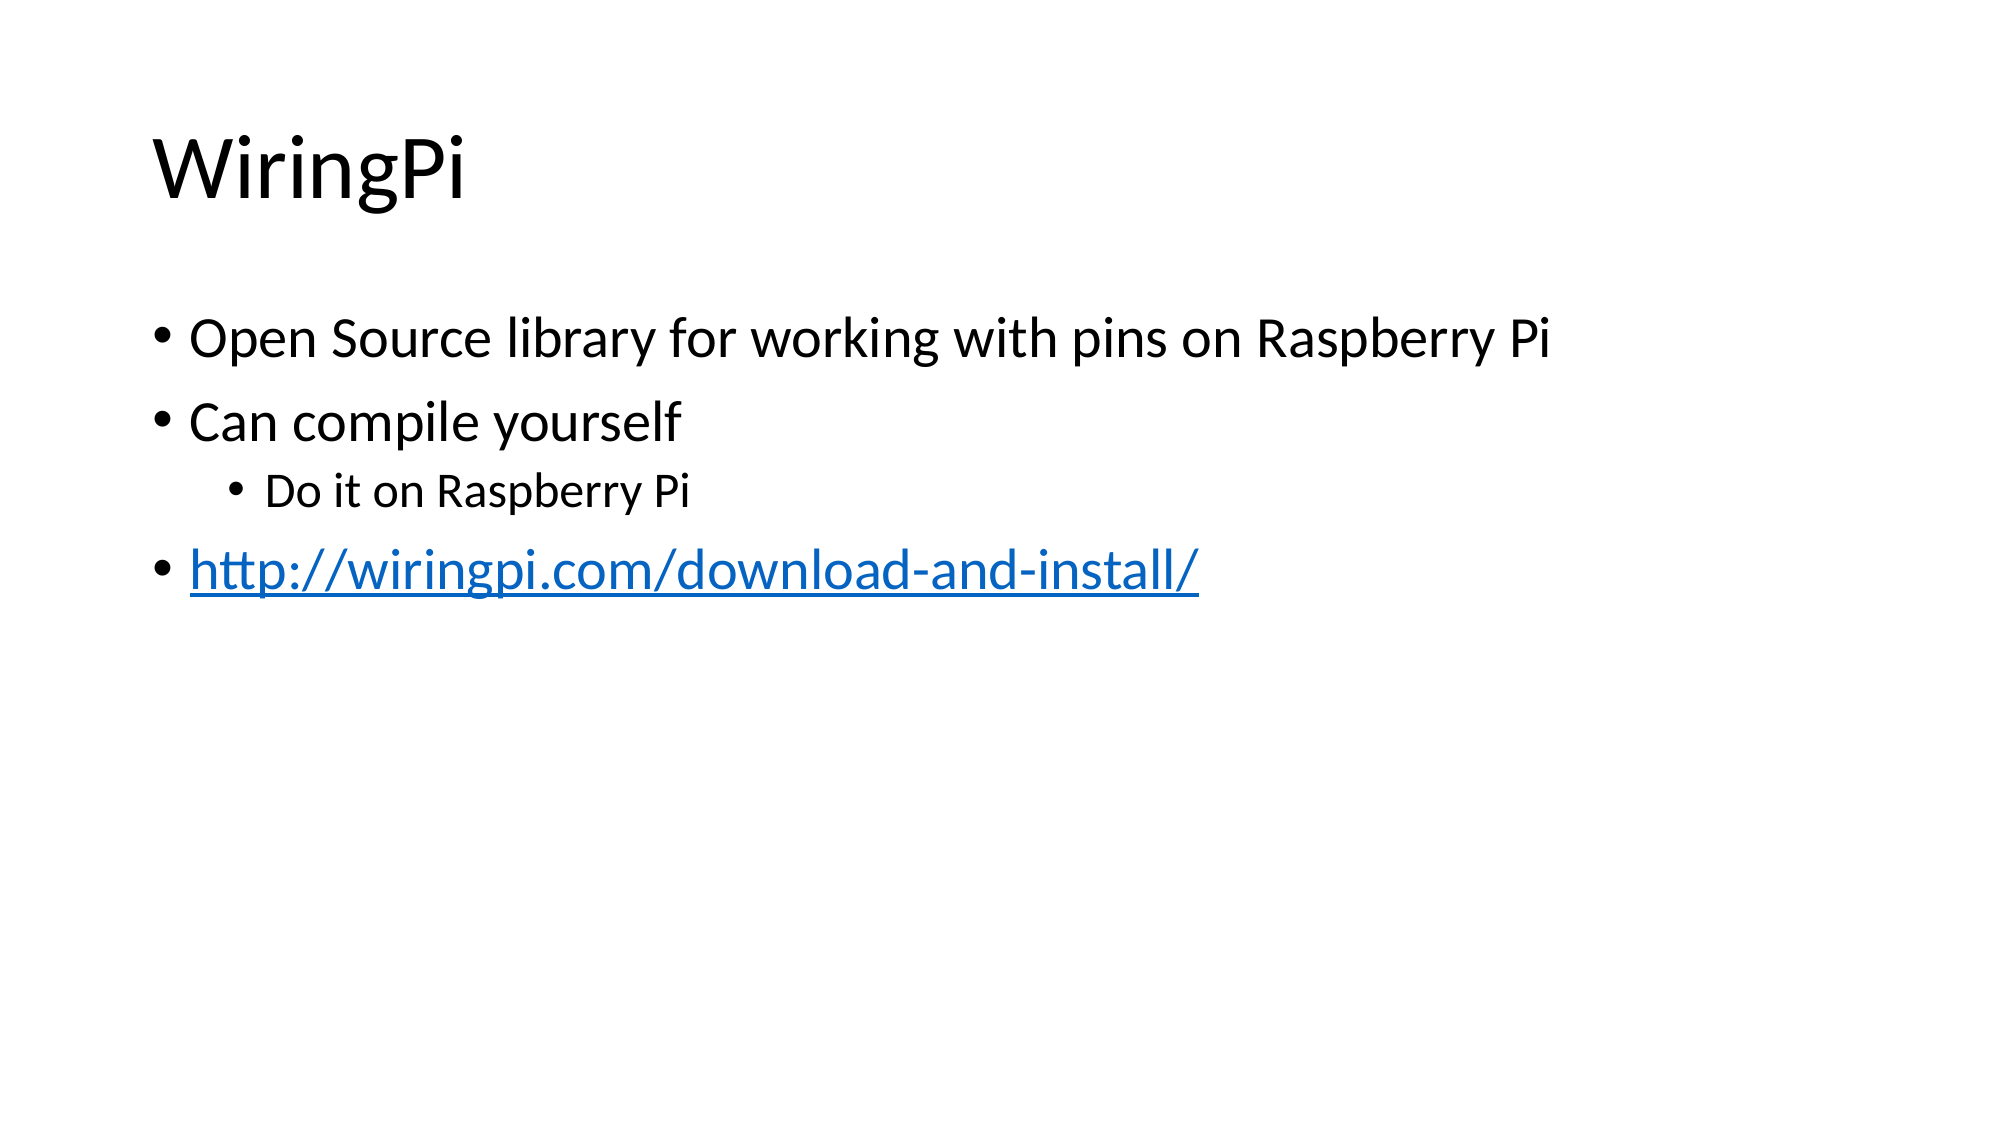

# WiringPi
Open Source library for working with pins on Raspberry Pi
Can compile yourself
Do it on Raspberry Pi
http://wiringpi.com/download-and-install/